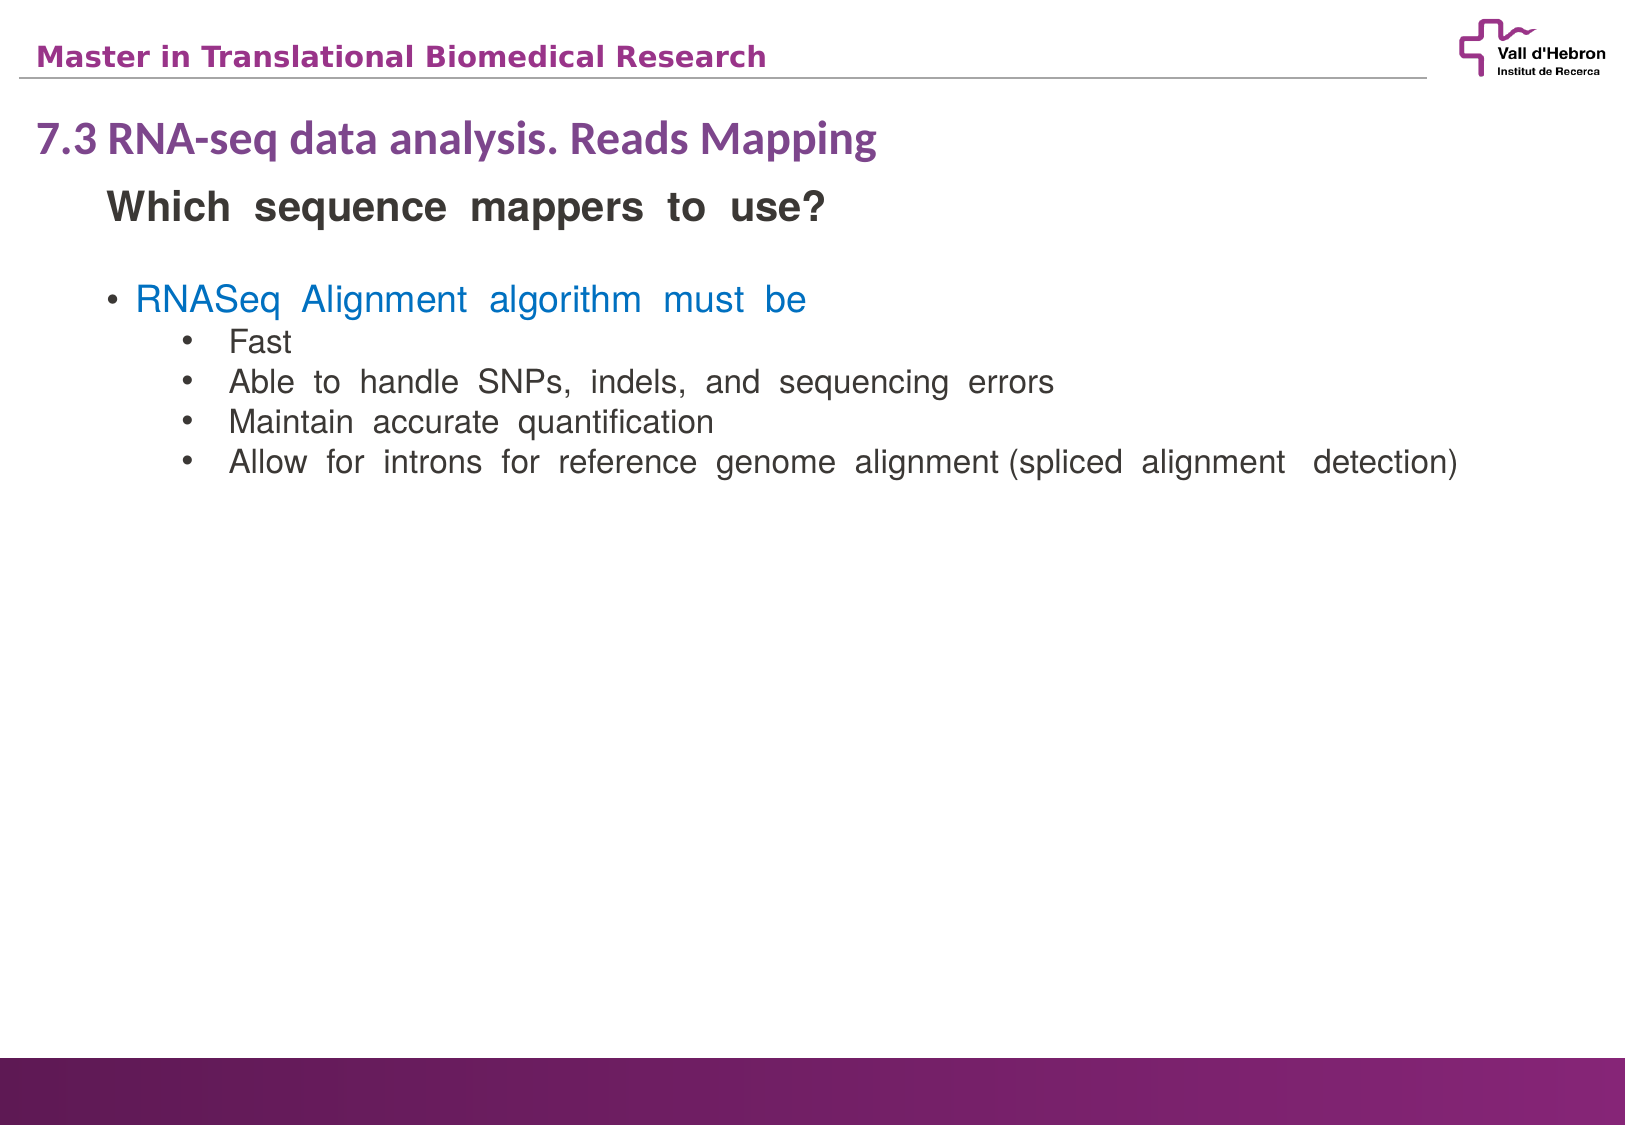

7.3 RNA-seq data analysis. Reads Mapping
Which  sequence  mappers  to  use?

•  RNASeq  Alignment  algorithm  must  be
Fast
Able  to  handle  SNPs,  indels,  and  sequencing  errors
Maintain  accurate  quantiﬁcation
Allow  for  introns  for  reference  genome  alignment (spliced  alignment   detection)